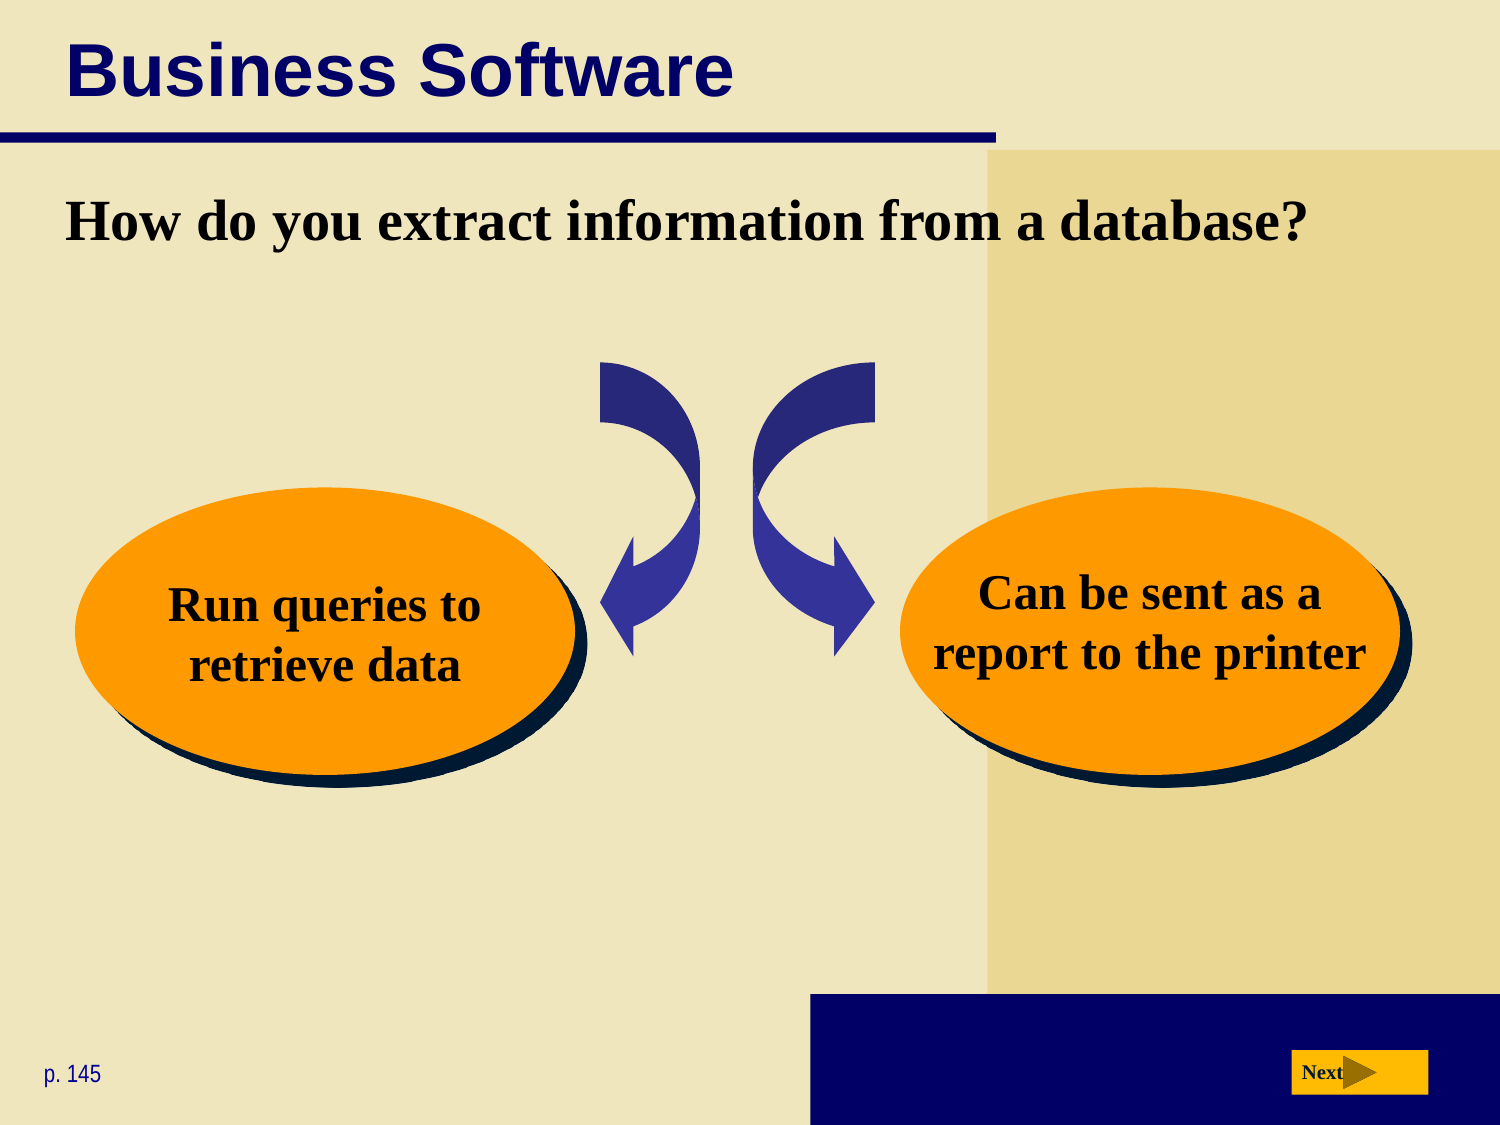

# Business Software
How do you extract information from a database?

Run queries to retrieve data

Can be sent as a report to the printer
p. 145

Next